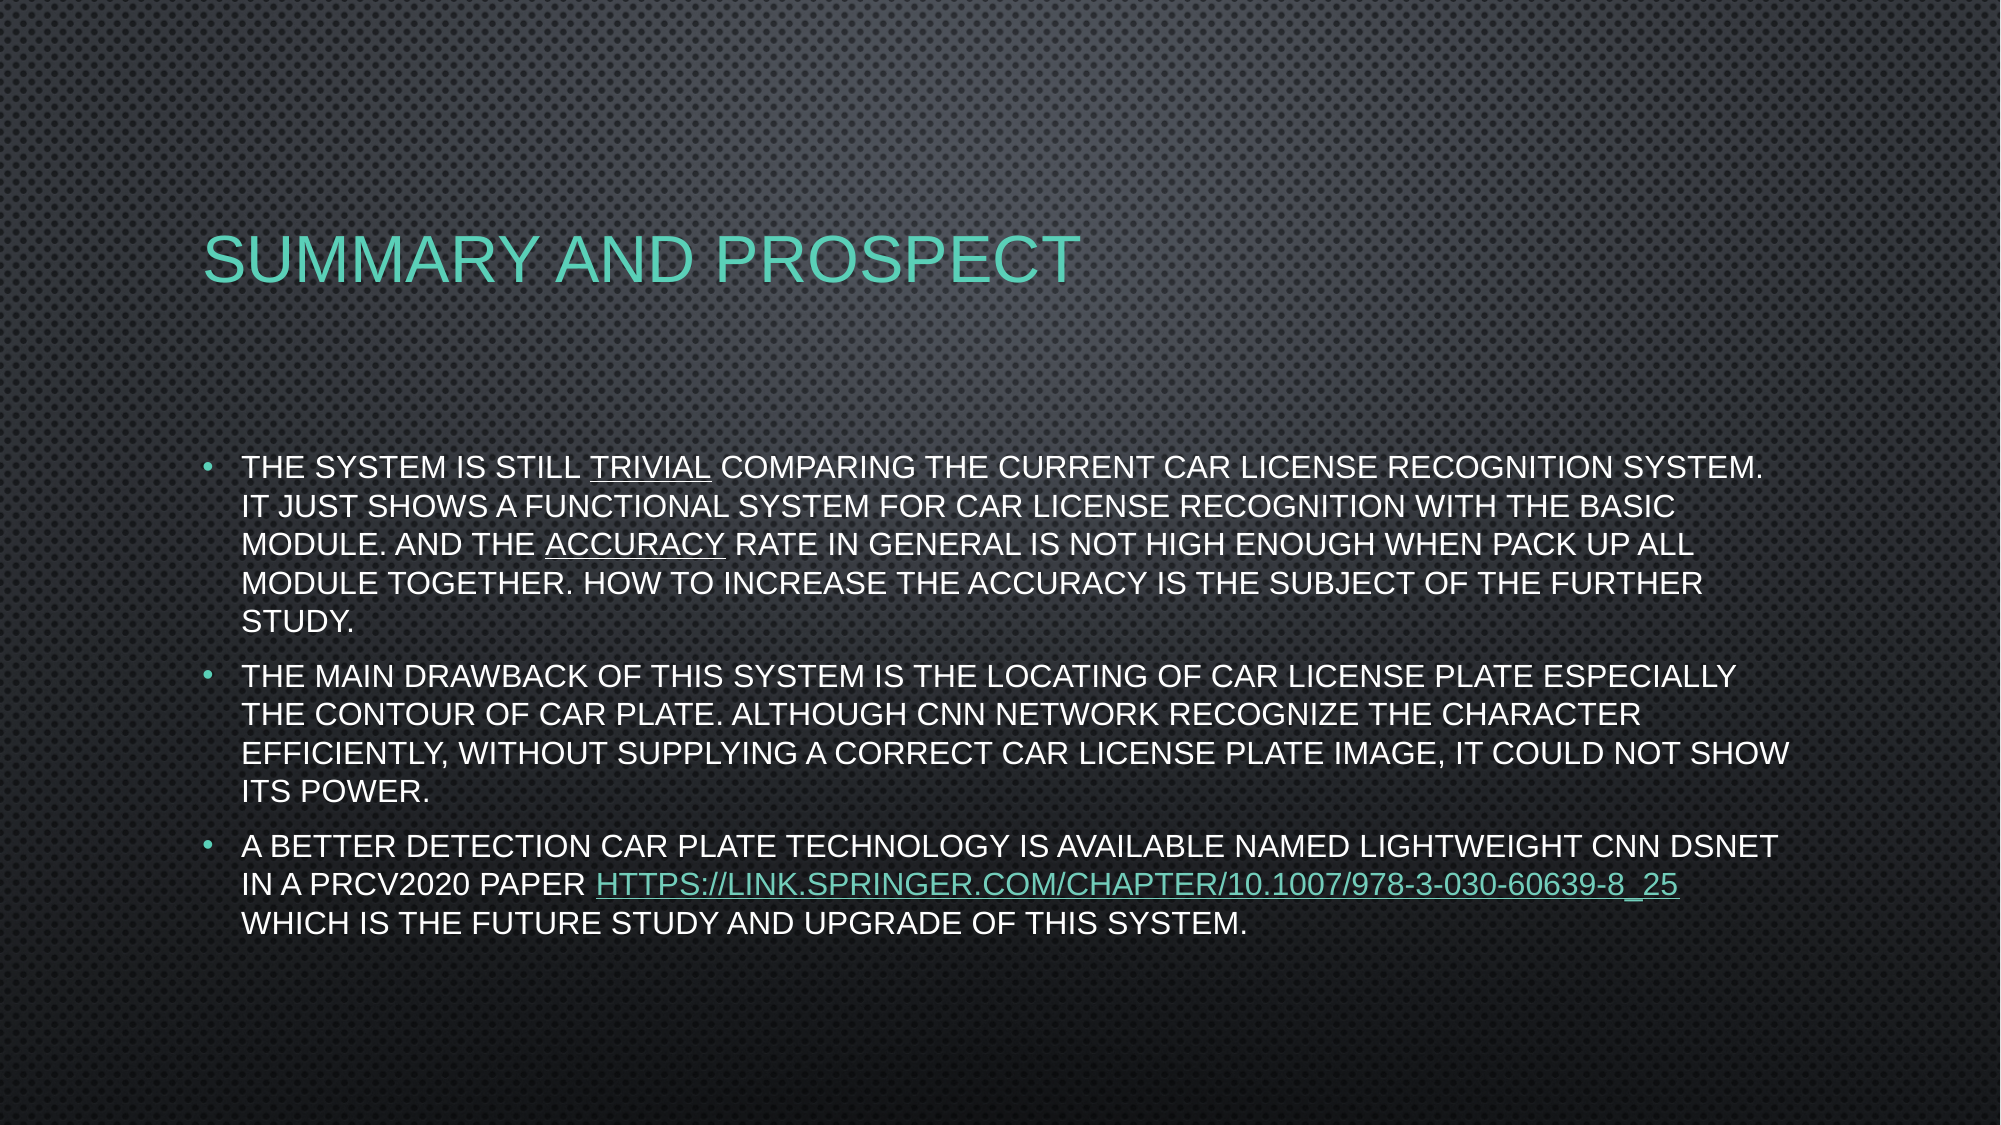

# Summary and prospect
The system is still trivial comparing the current car license recognition system. It just shows a functional system for car license recognition with the basic module. And the accuracy rate in general is not high enough when pack up all module together. How to increase the accuracy is the subject of the further study.
The main drawback of this system is the locating of car license plate especially the contour of car plate. Although CNN network recognize the character efficiently, without supplying a correct car license plate image, it could not show its power.
A better detection car plate technology is available named lightweight cnn DSNET in a PRCV2020 paper https://link.springer.com/chapter/10.1007/978-3-030-60639-8_25 which is the future study and upgrade of this system.